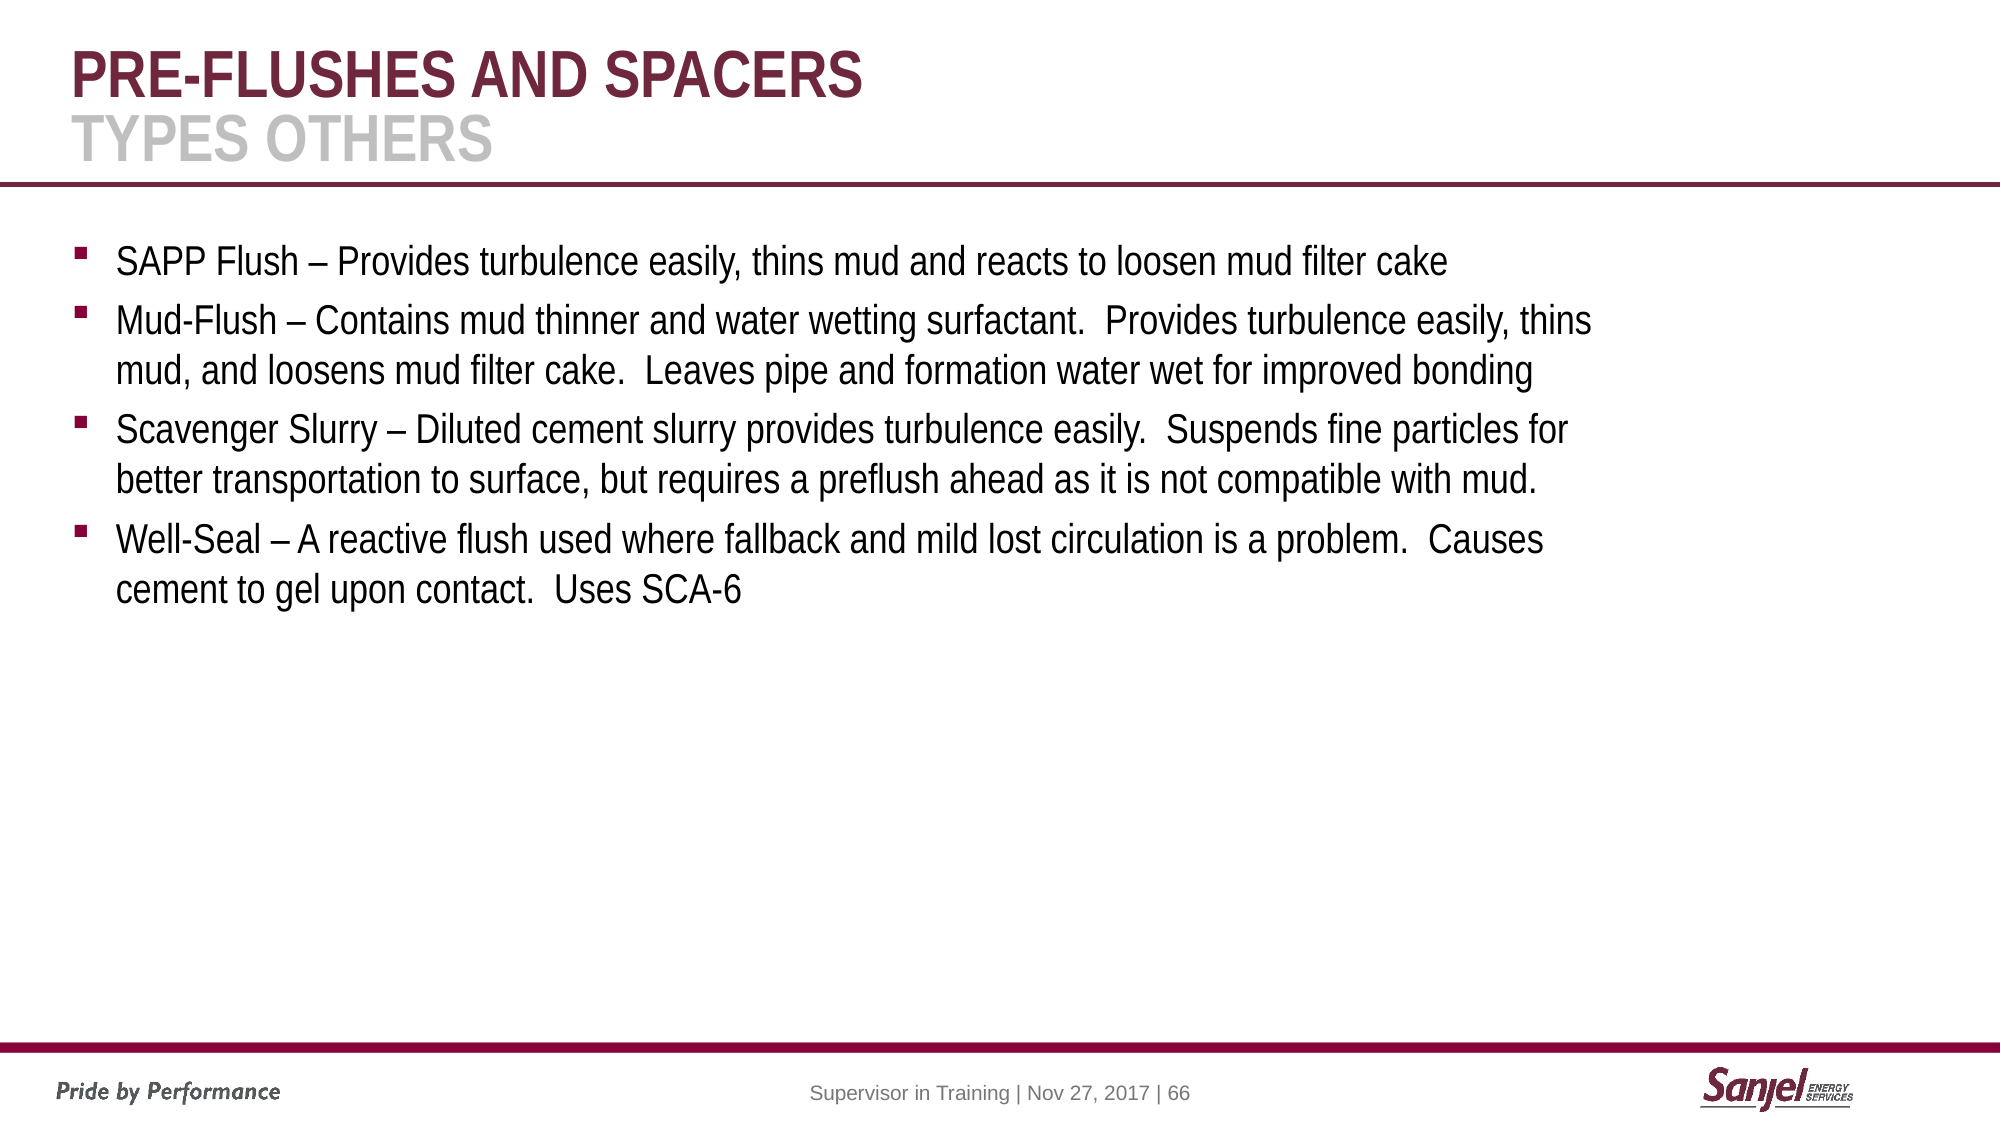

# Pre-flushes and Spacers types others
SAPP Flush – Provides turbulence easily, thins mud and reacts to loosen mud filter cake
Mud-Flush – Contains mud thinner and water wetting surfactant.  Provides turbulence easily, thins mud, and loosens mud filter cake.  Leaves pipe and formation water wet for improved bonding
Scavenger Slurry – Diluted cement slurry provides turbulence easily.  Suspends fine particles for better transportation to surface, but requires a preflush ahead as it is not compatible with mud.
Well-Seal – A reactive flush used where fallback and mild lost circulation is a problem.  Causes cement to gel upon contact.  Uses SCA-6